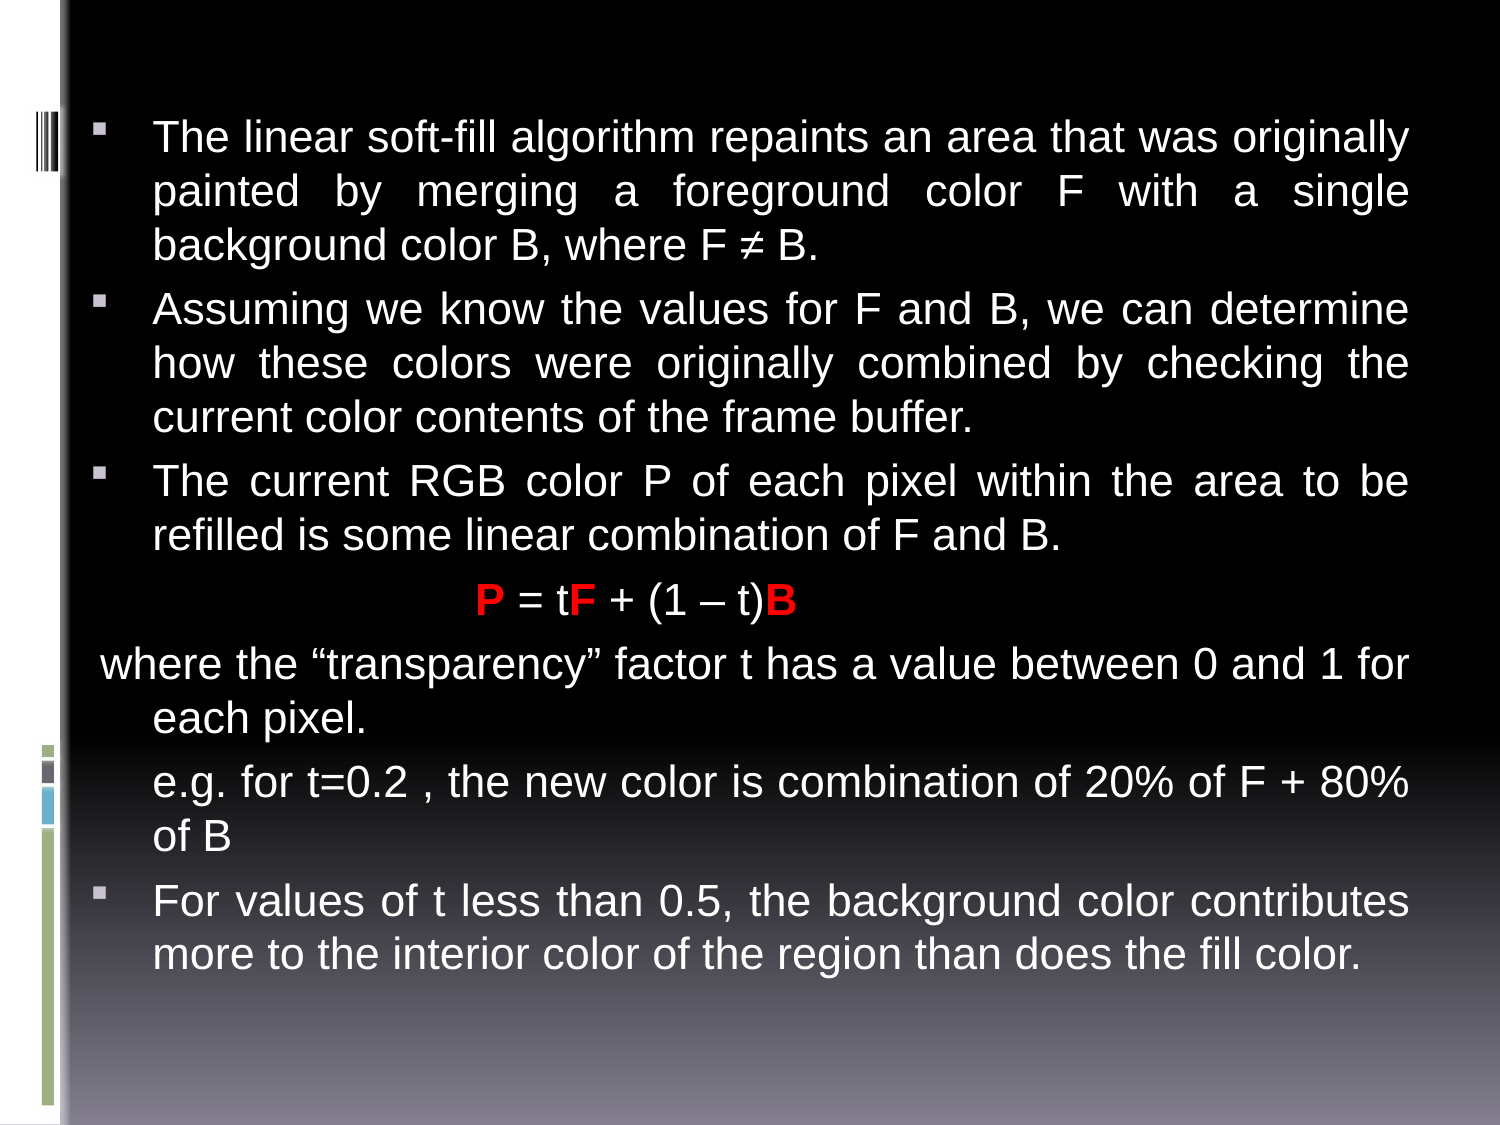

The linear soft-fill algorithm repaints an area that was originally painted by merging a foreground color F with a single background color B, where F ≠ B.
Assuming we know the values for F and B, we can determine how these colors were originally combined by checking the current color contents of the frame buffer.
The current RGB color P of each pixel within the area to be refilled is some linear combination of F and B.
                              P = tF + (1 – t)B
where the “transparency” factor t has a value between 0 and 1 for each pixel.
	e.g. for t=0.2 , the new color is combination of 20% of F + 80% of B
For values of t less than 0.5, the background color contributes more to the interior color of the region than does the fill color.